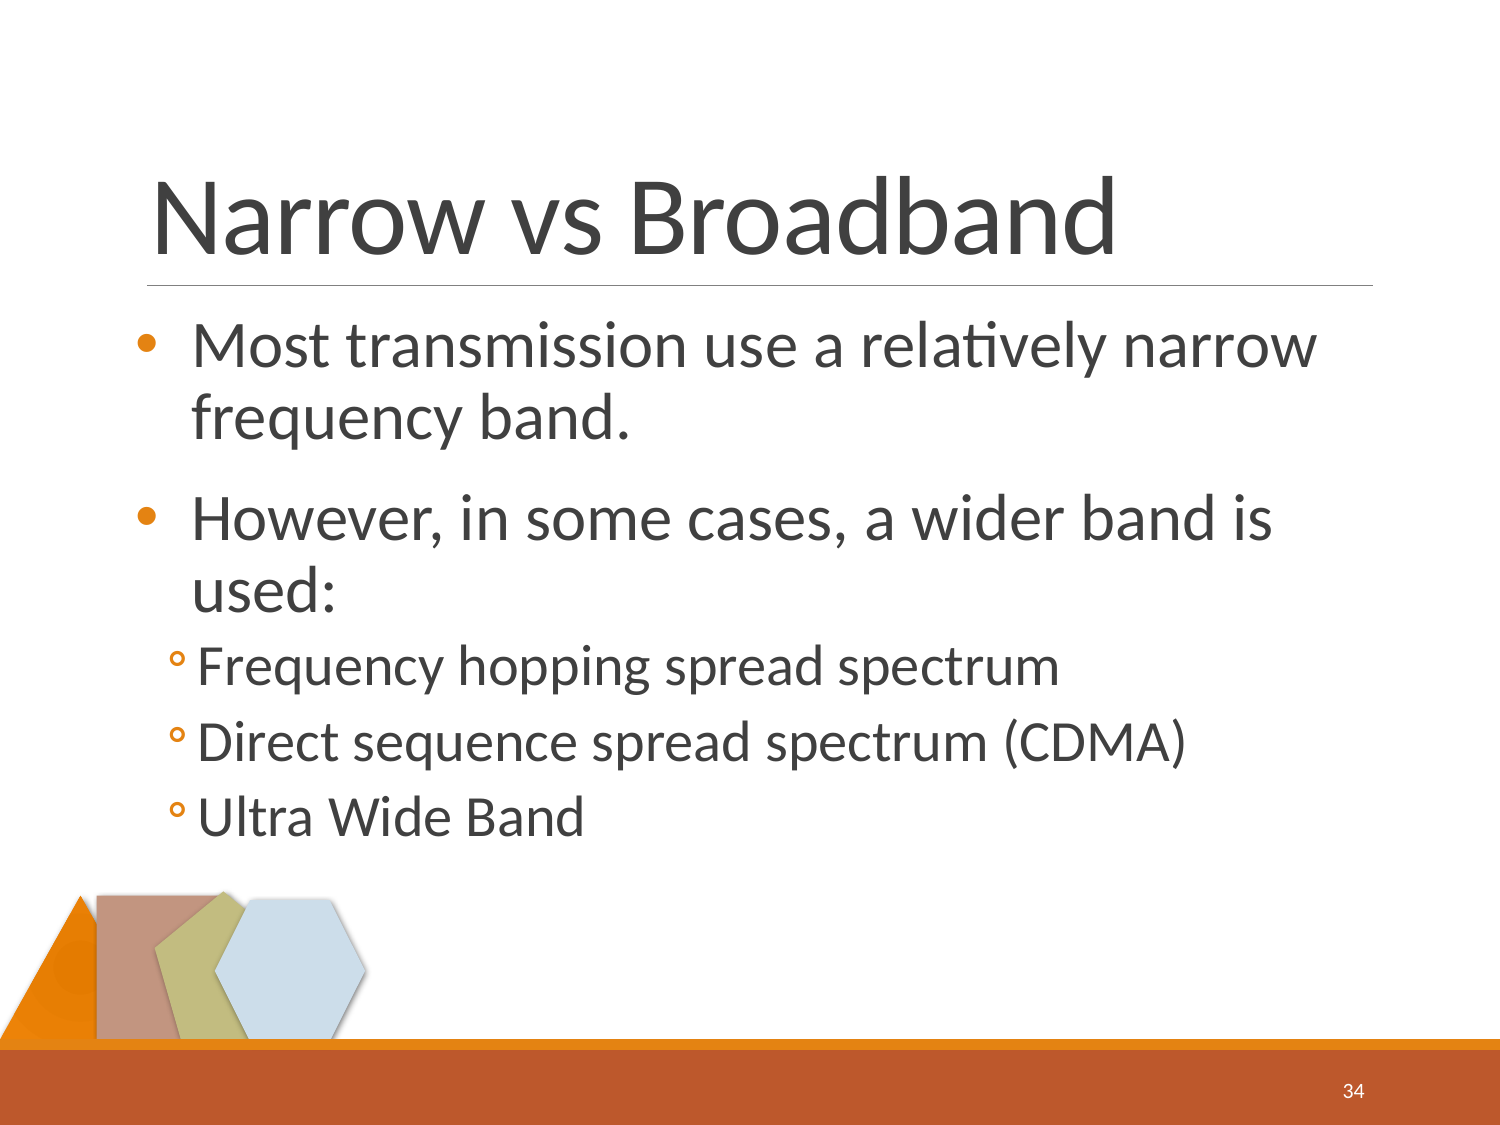

# Narrow vs Broadband
Most transmission use a relatively narrow frequency band.
However, in some cases, a wider band is used:
Frequency hopping spread spectrum
Direct sequence spread spectrum (CDMA)
Ultra Wide Band

34